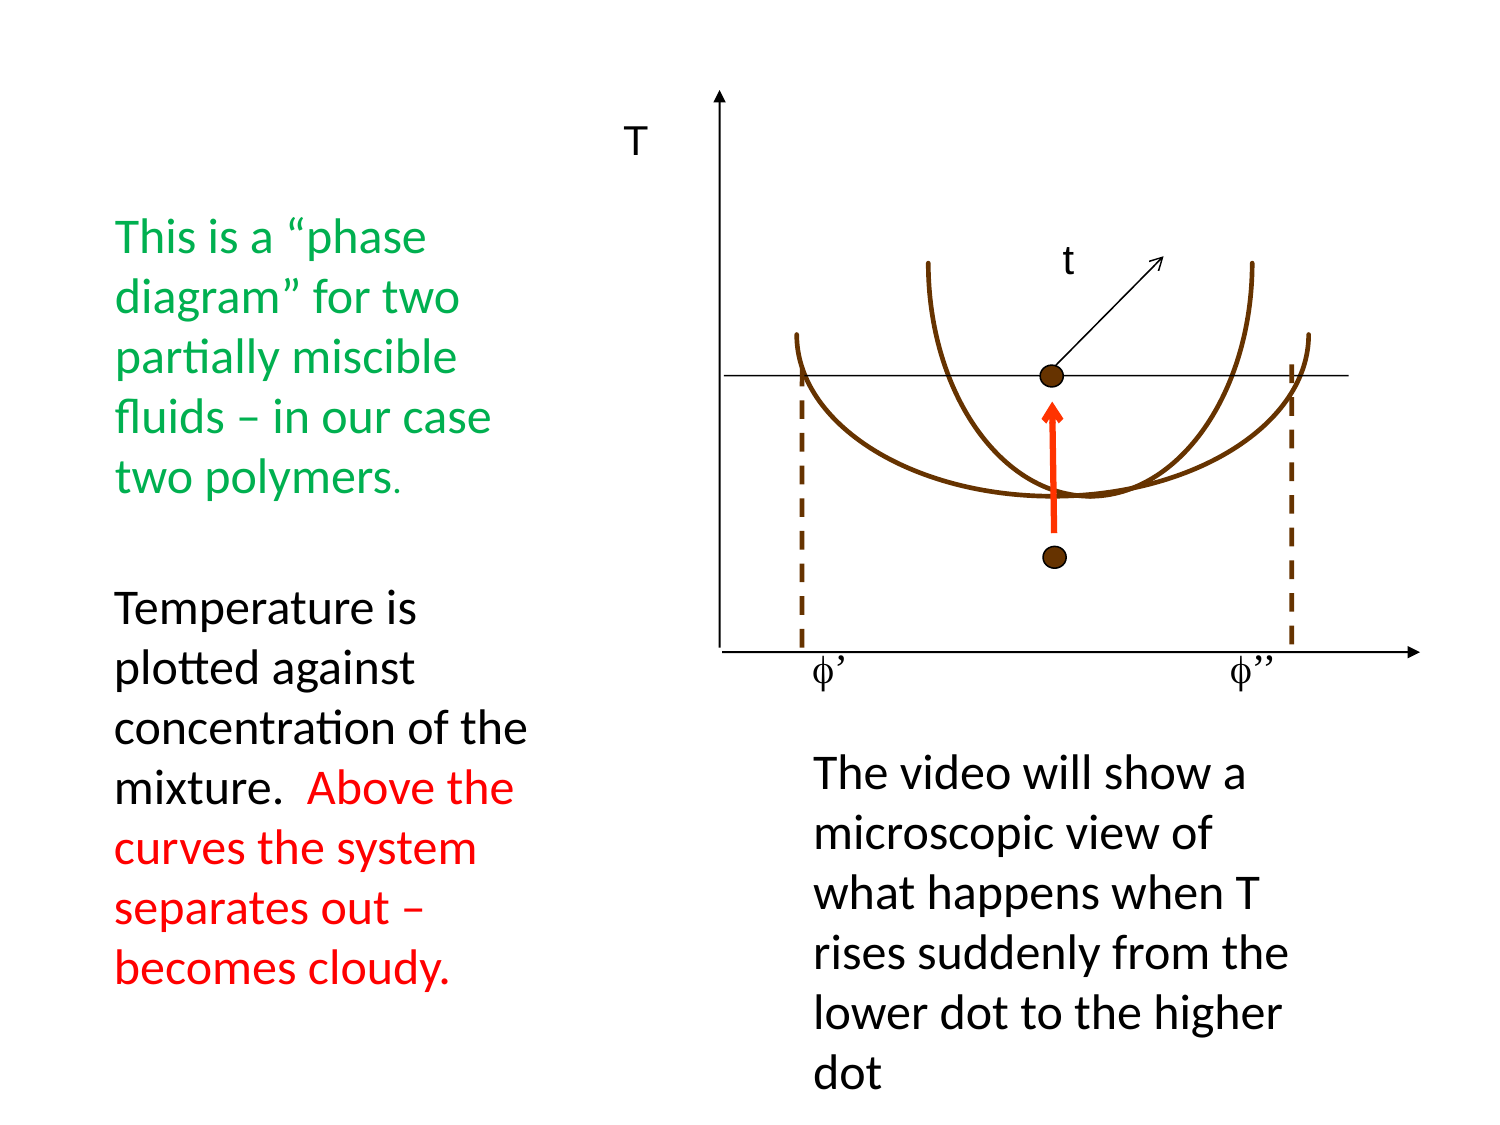

T
t

φ’
φ’’

This is a “phase diagram” for two partially miscible fluids – in our case two polymers.
Temperature is plotted against concentration of the mixture.  Above the curves the system separates out – becomes cloudy.
The video will show a microscopic view of what happens when T rises suddenly from the lower dot to the higher dot